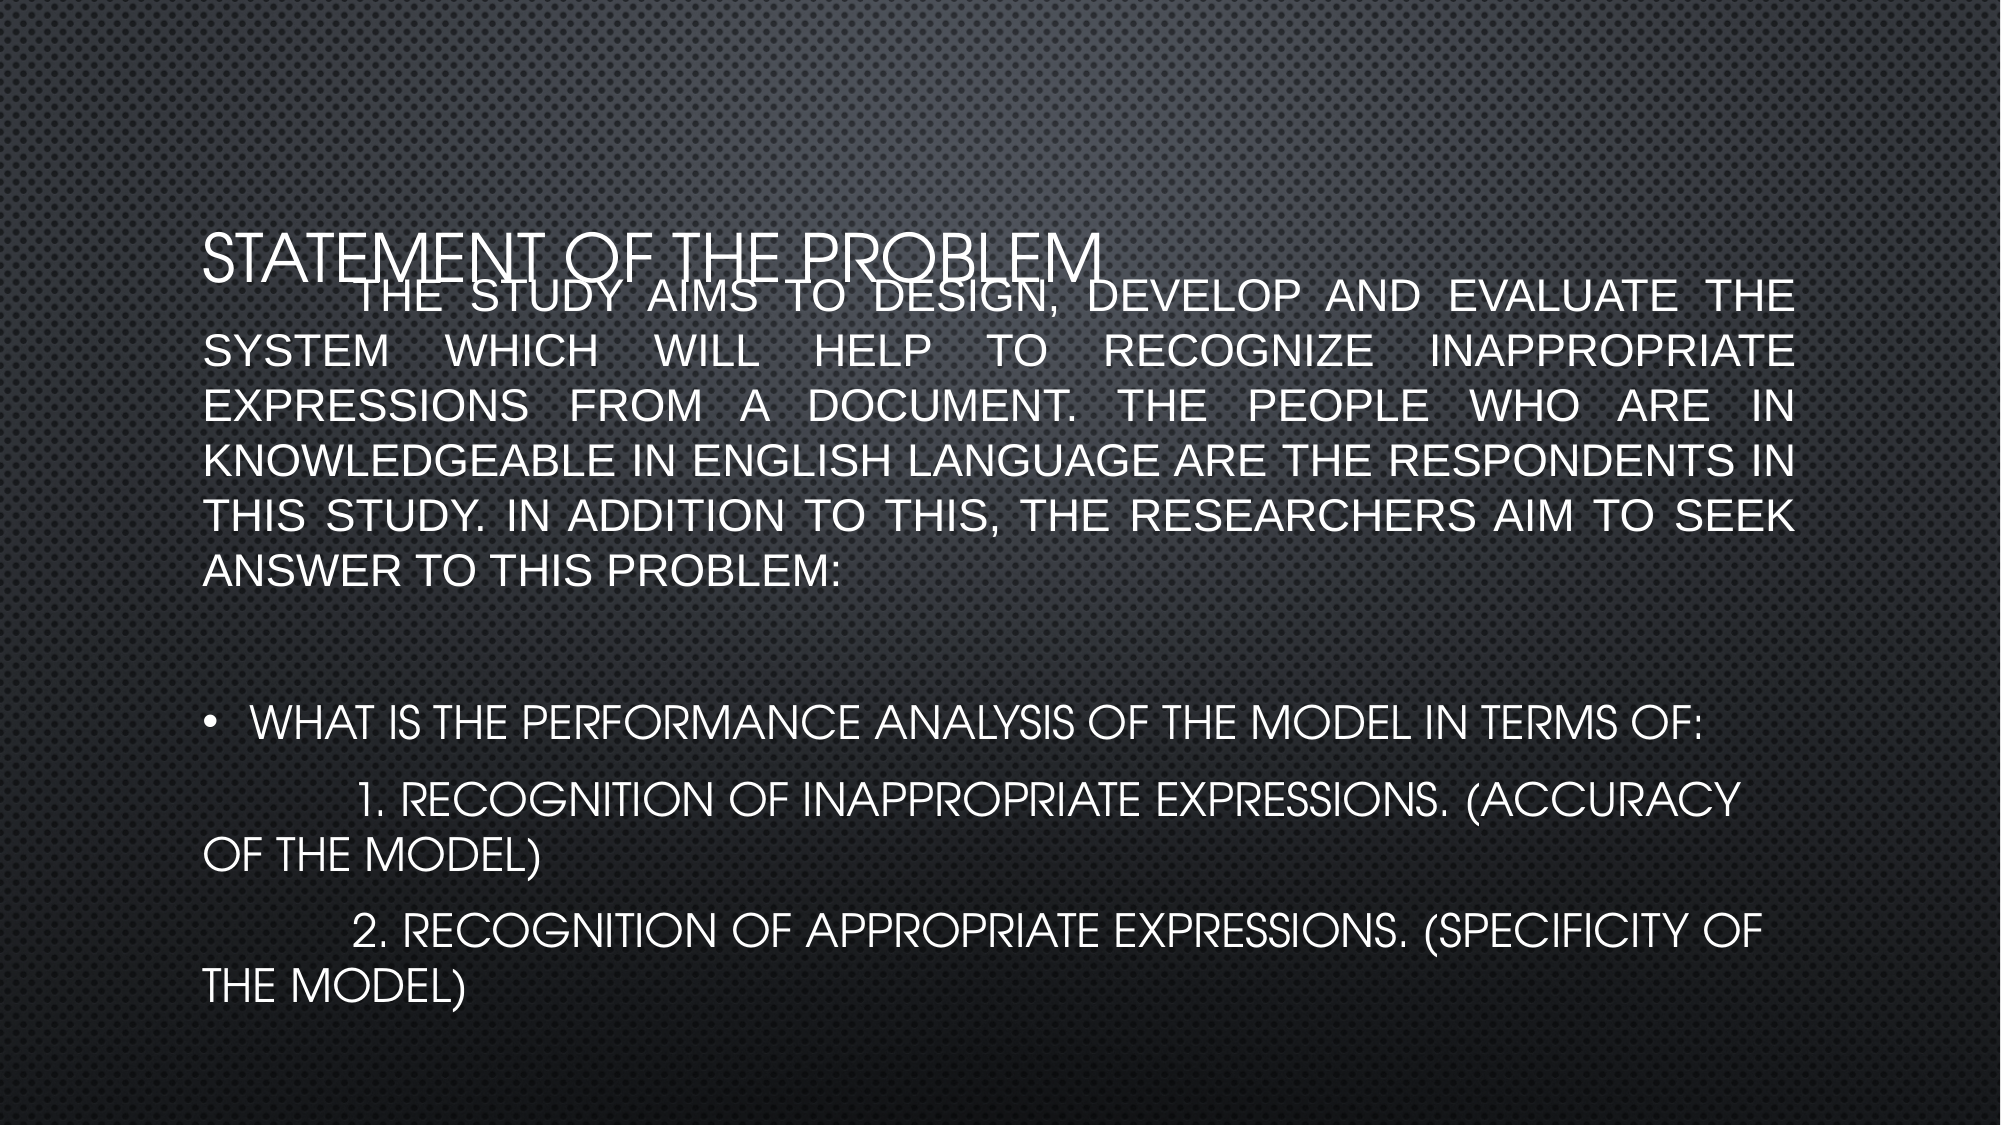

# Statement of the problem
	The study aims to design, develop and evaluate the system which will help to recognize Inappropriate Expressions from a document. The people who are in knowledgeable in English language are the respondents in this study. In addition to this, the researchers aim to seek answer to this problem:

What is the performance analysis of the model in terms of:
	1. Recognition of Inappropriate expressions. (Accuracy of the Model)
	2. Recognition of Appropriate expressions. (Specificity of the Model)